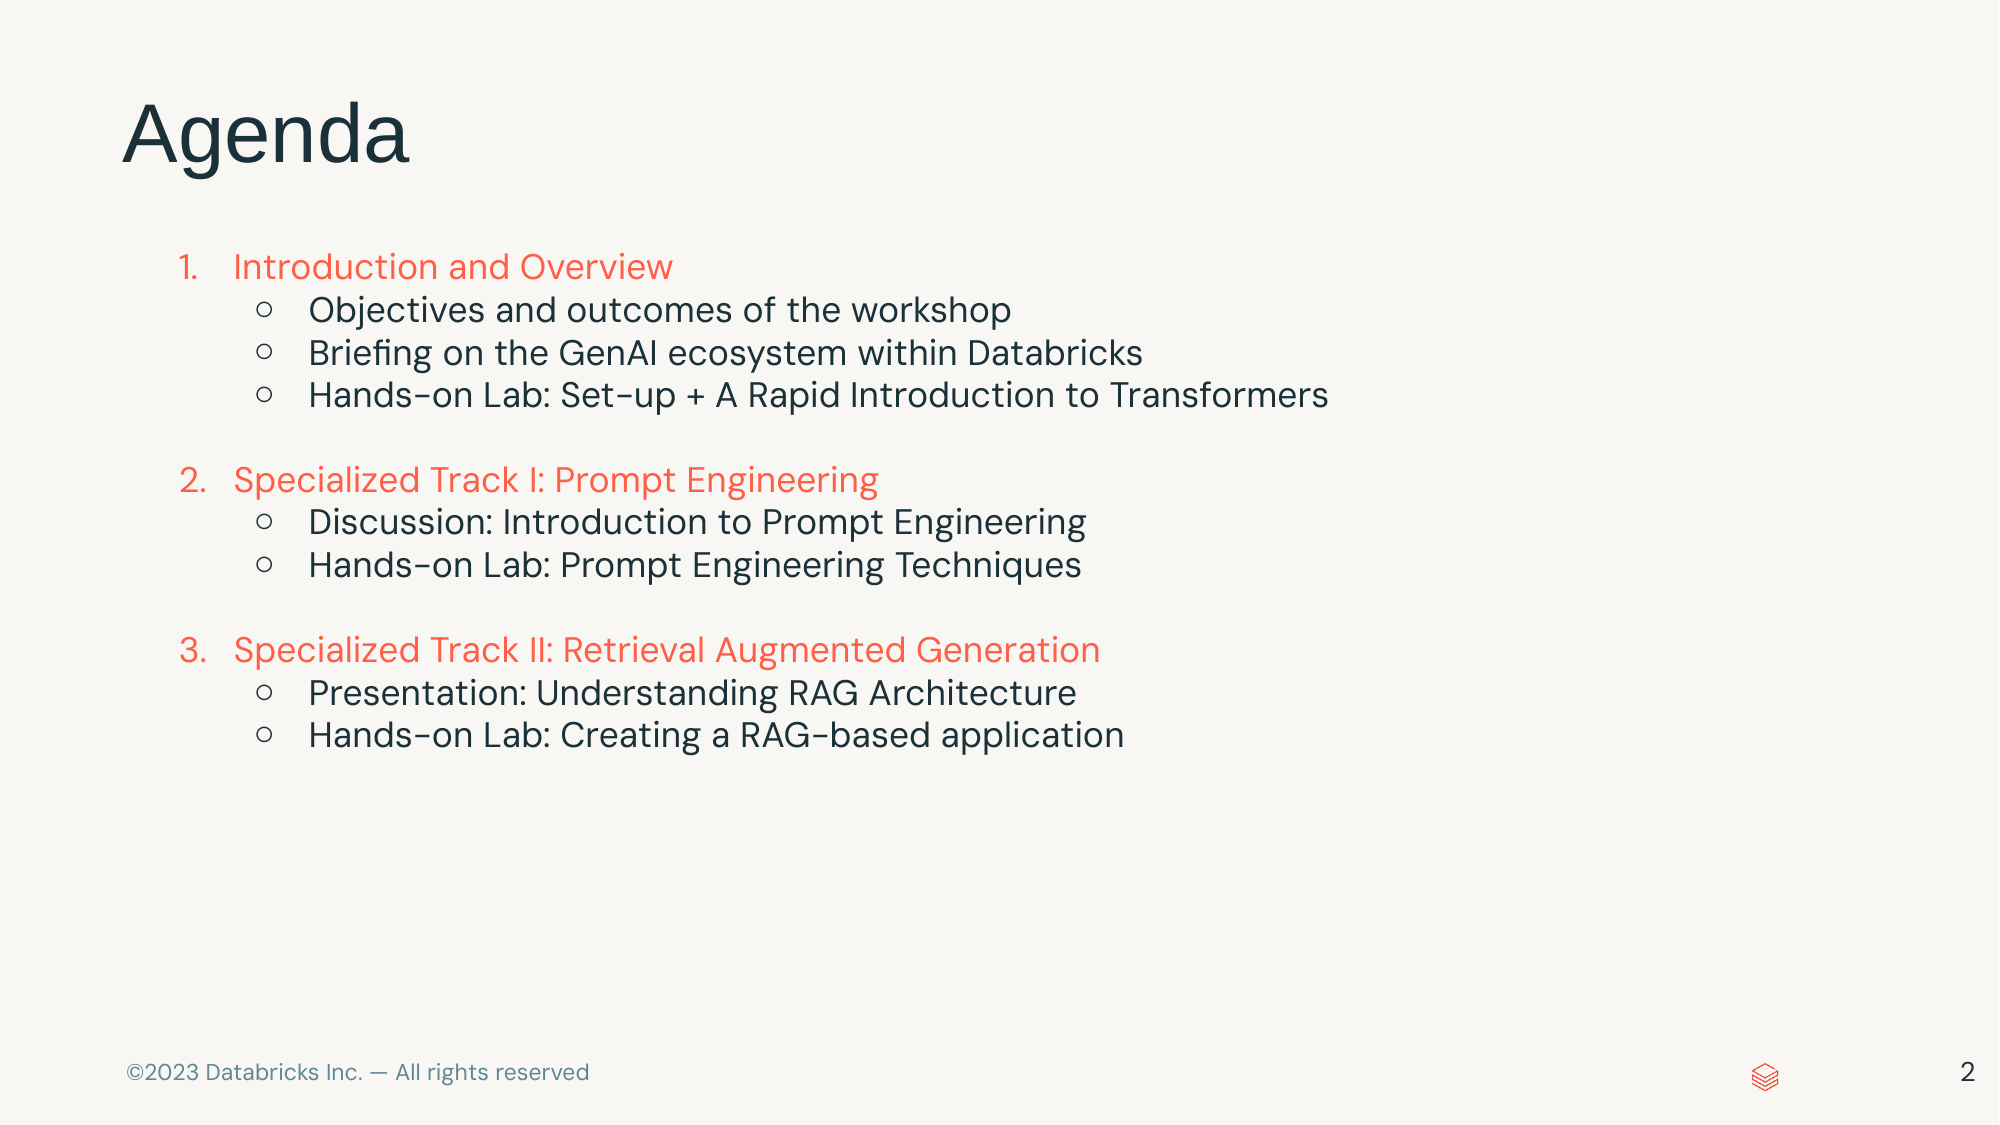

# Agenda
Introduction and Overview
Objectives and outcomes of the workshop
Briefing on the GenAI ecosystem within Databricks
Hands-on Lab: Set-up + A Rapid Introduction to Transformers

Specialized Track I: Prompt Engineering
Discussion: Introduction to Prompt Engineering
Hands-on Lab: Prompt Engineering Techniques

Specialized Track II: Retrieval Augmented Generation
Presentation: Understanding RAG Architecture
Hands-on Lab: Creating a RAG-based application

2